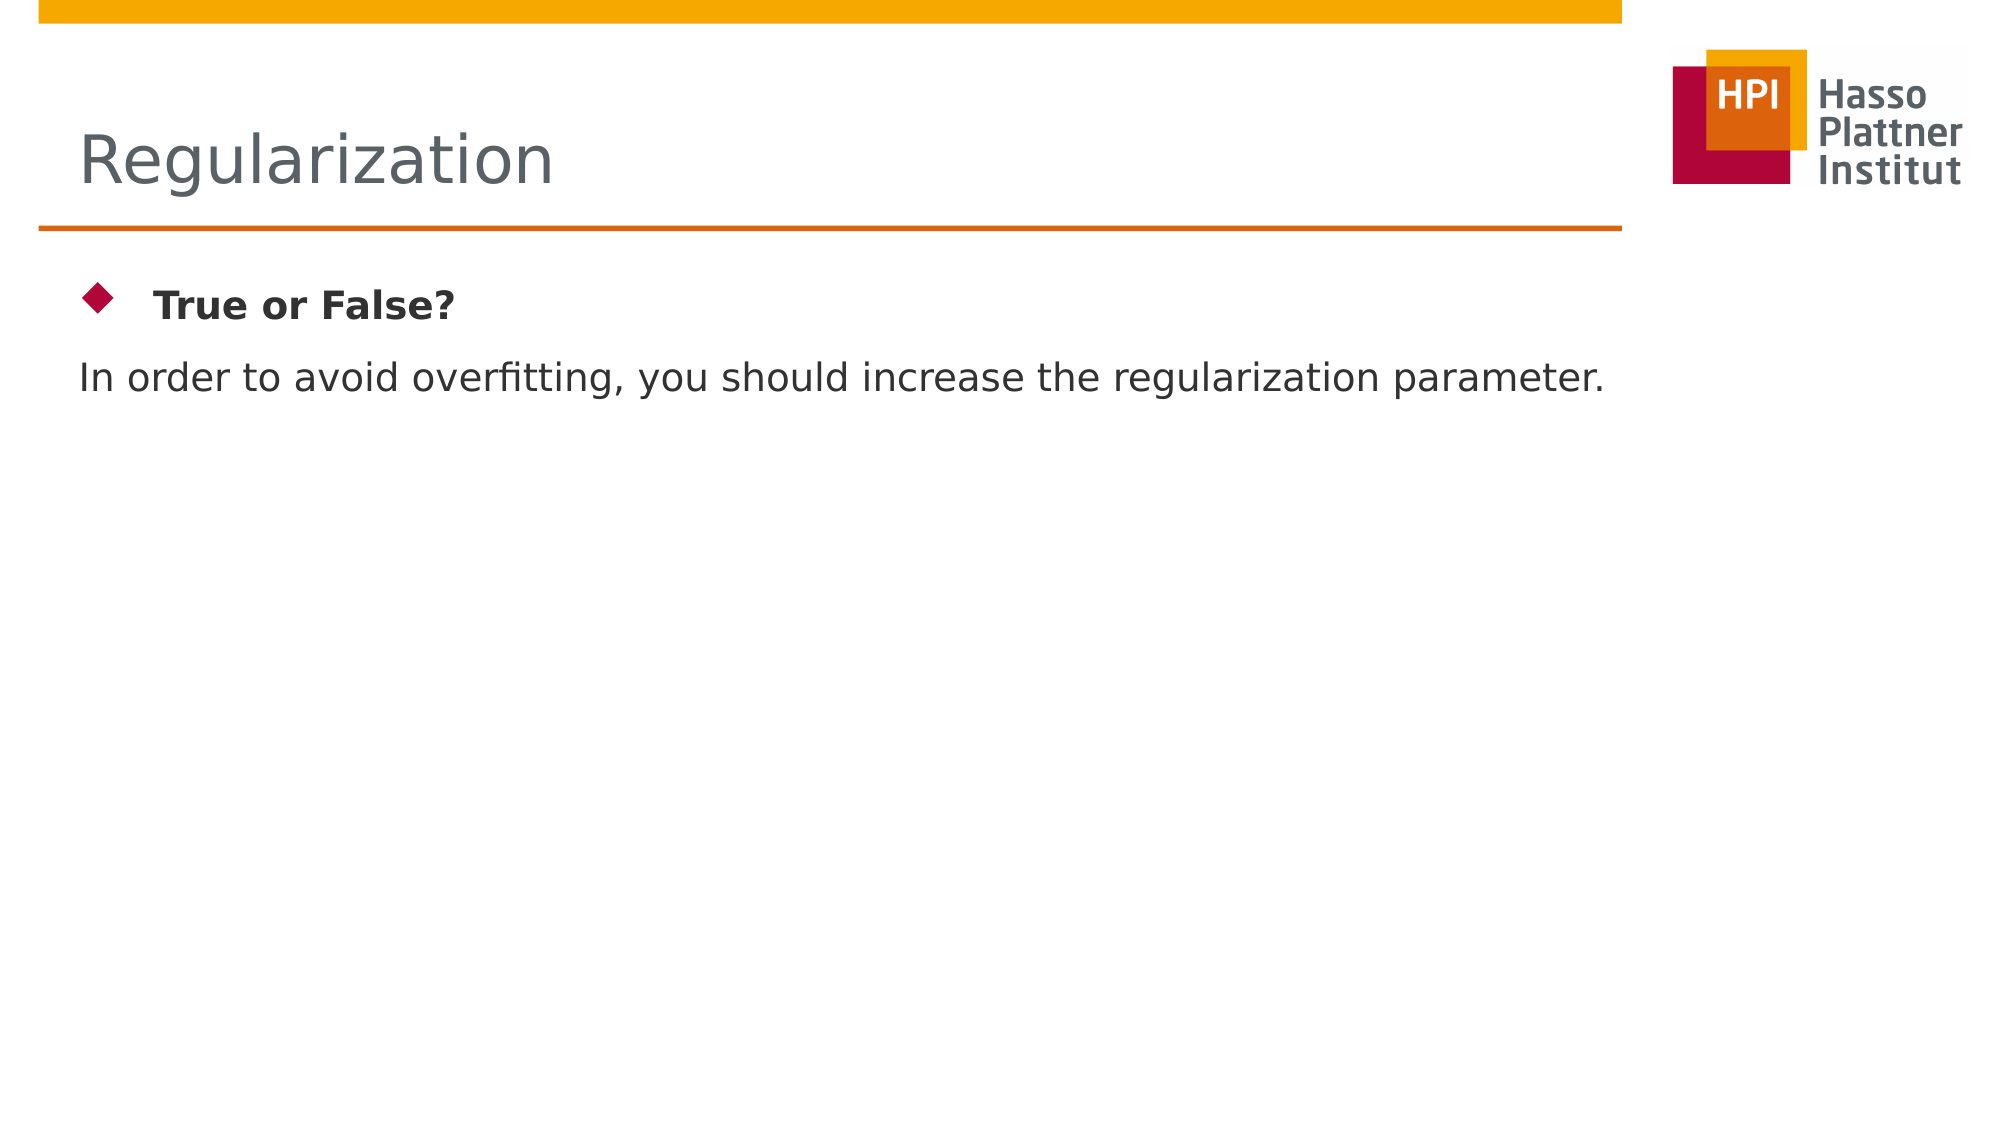

# Regularization
True or False?
In order to avoid overfitting, you should increase the regularization parameter.